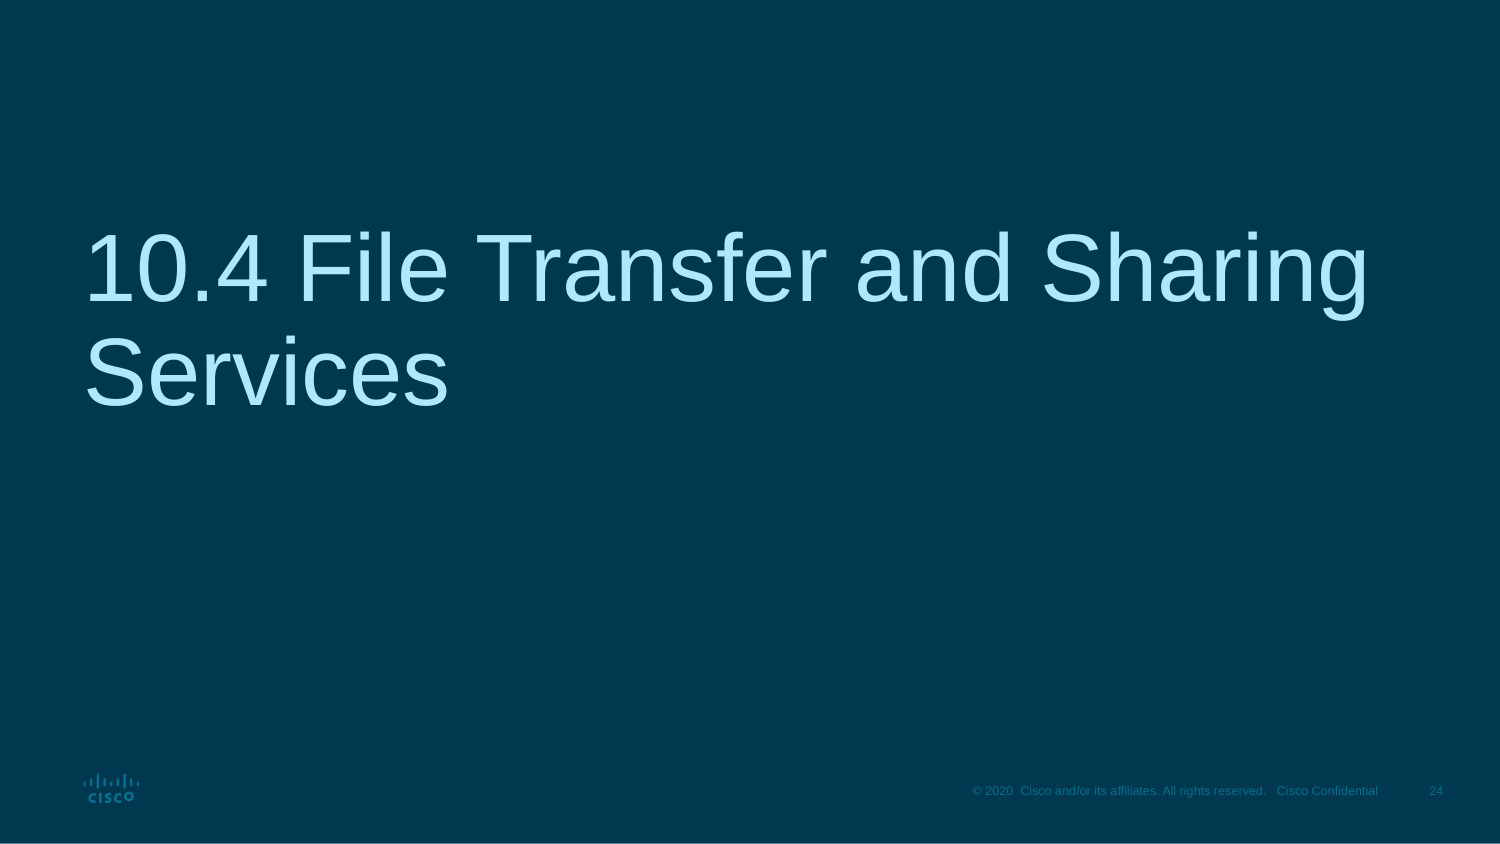

# 10.4 File Transfer and Sharing Services